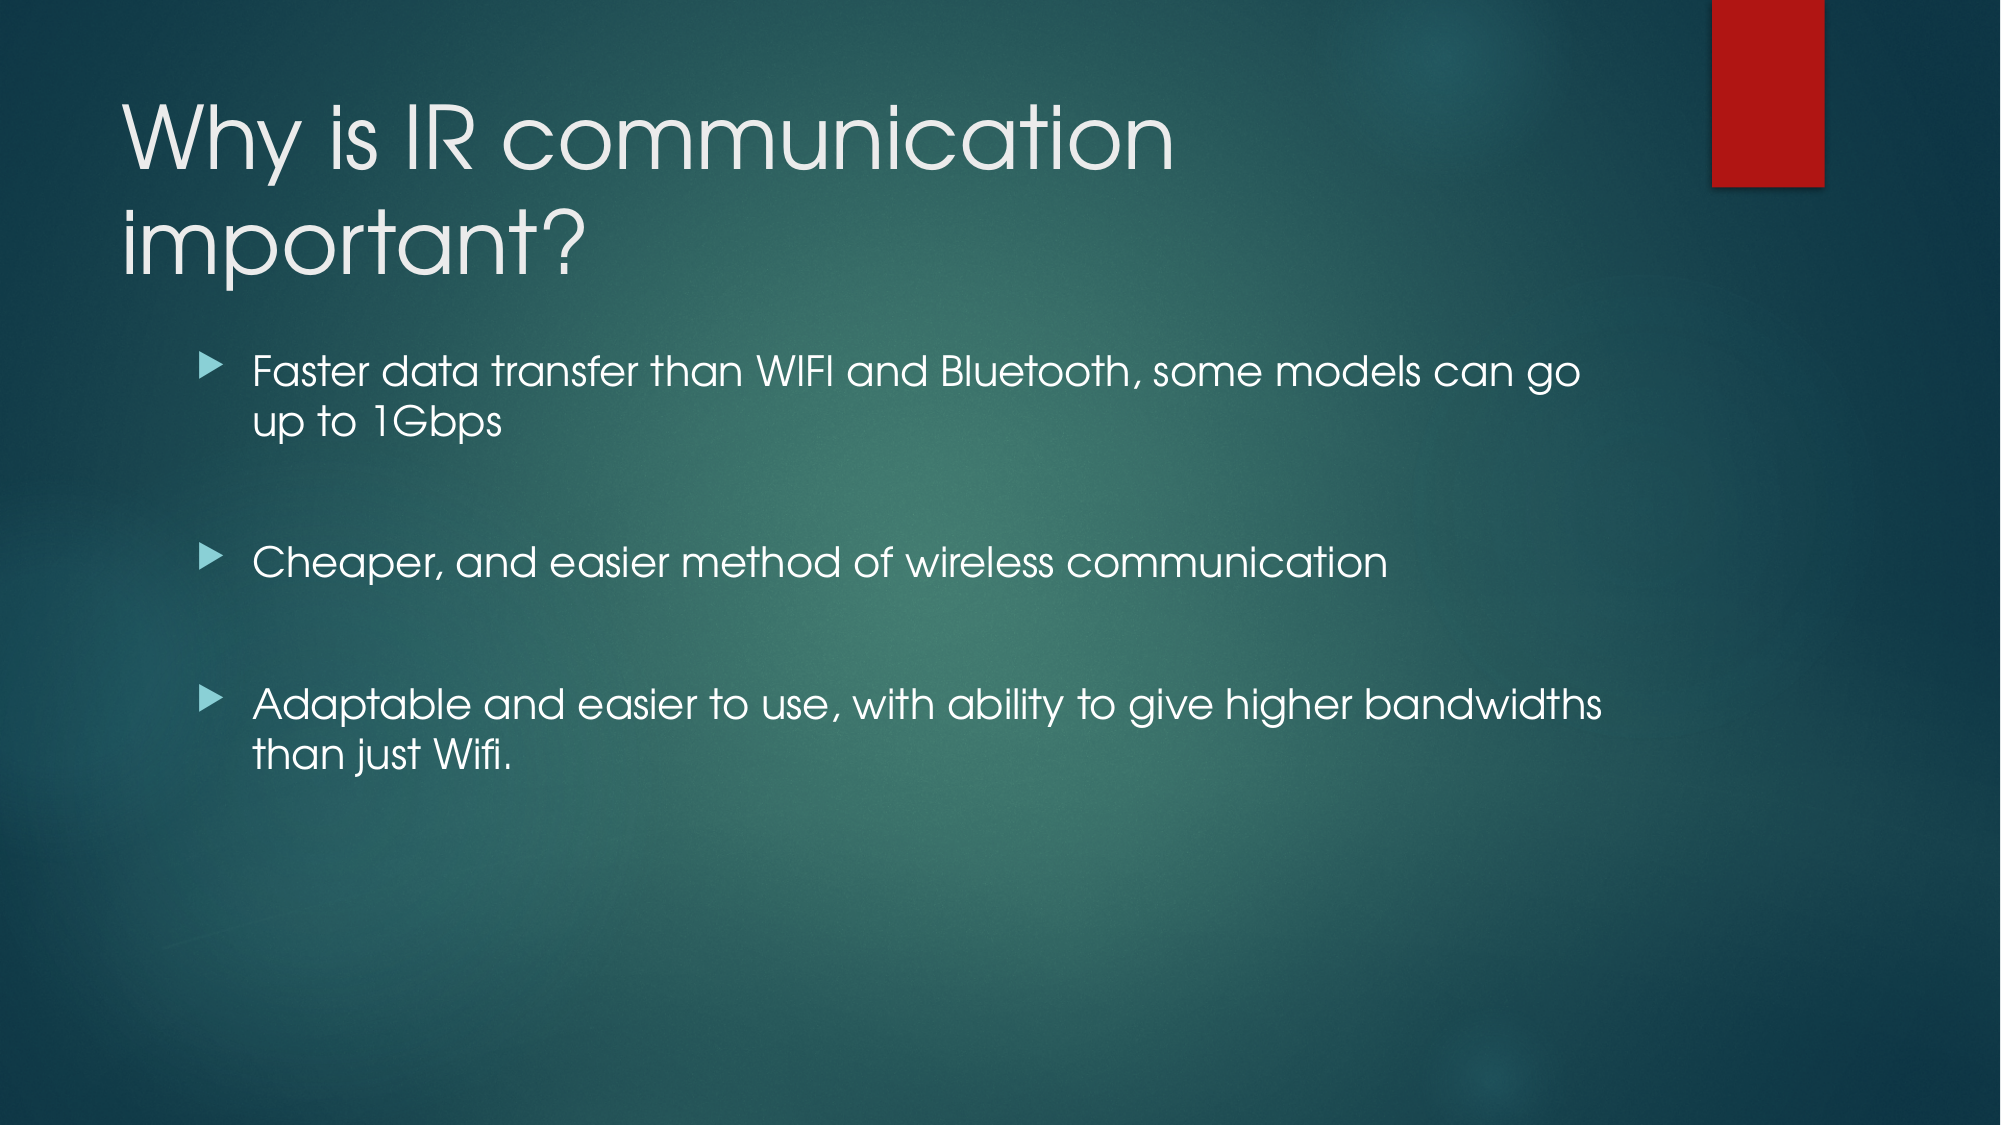

# Why is IR communication important?
Faster data transfer than WIFI and Bluetooth, some models can go up to 1Gbps

Cheaper, and easier method of wireless communication

Adaptable and easier to use, with ability to give higher bandwidths than just Wifi.